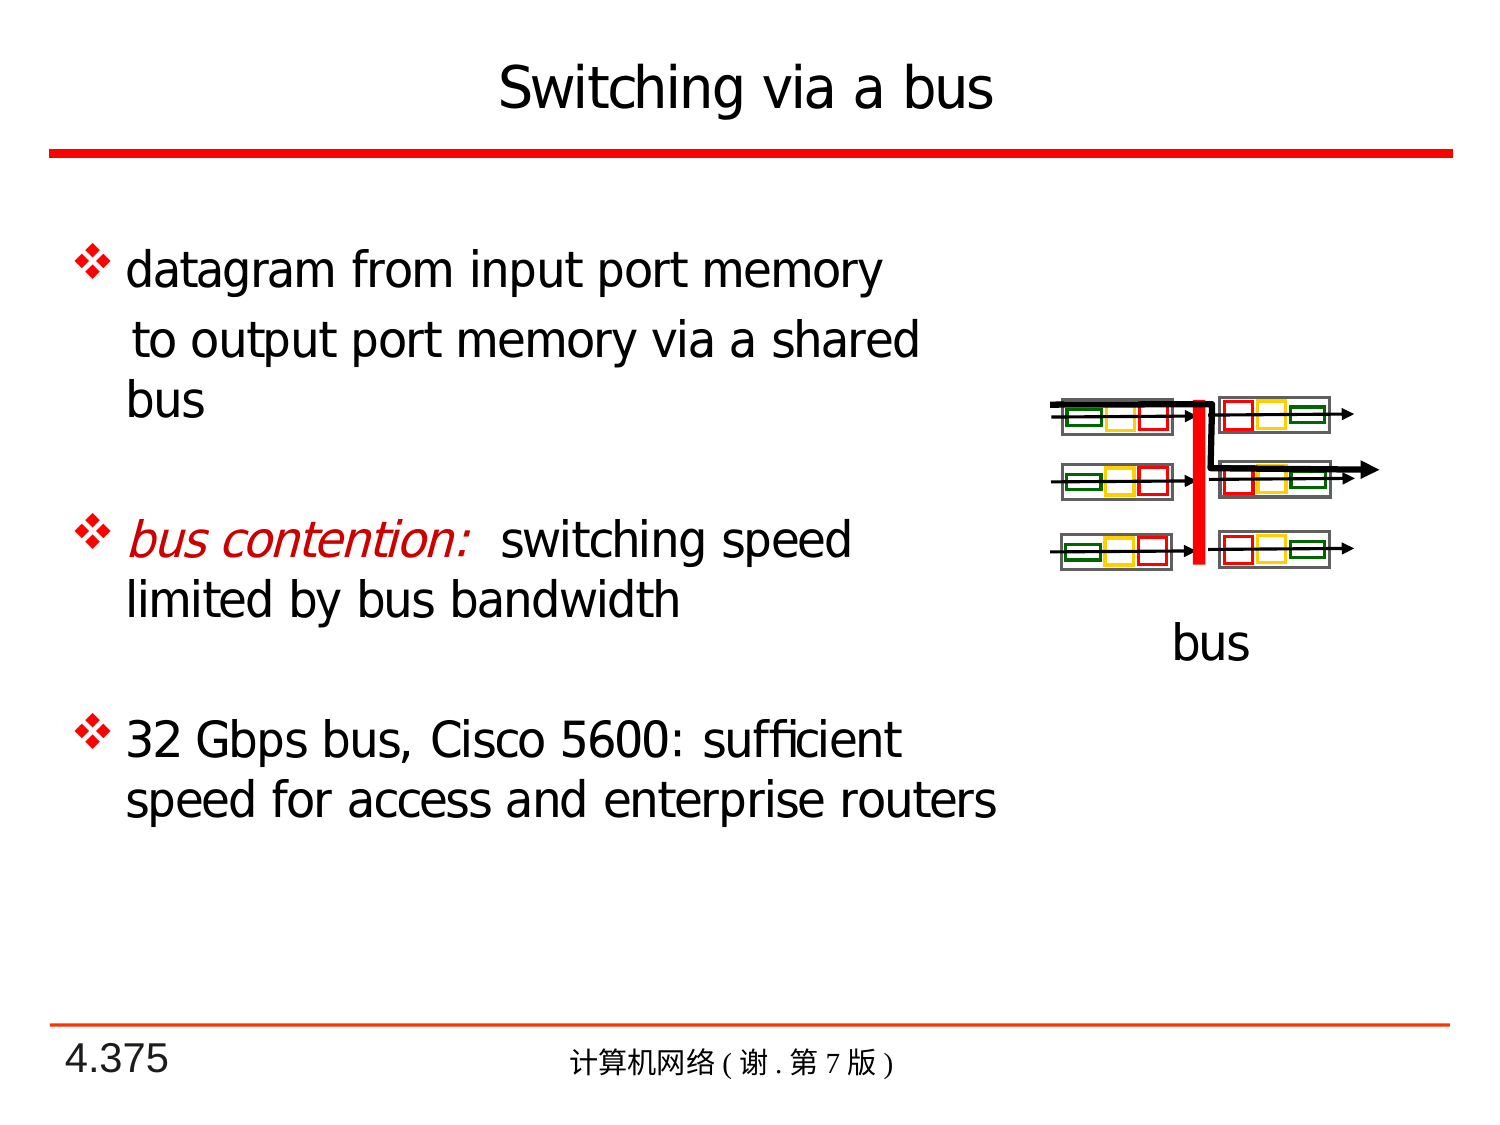

# Switching via a bus
datagram from input port memory
    to output port memory via a shared bus

bus contention:  switching speed limited by bus bandwidth

32 Gbps bus, Cisco 5600: sufficient speed for access and enterprise routers

bus